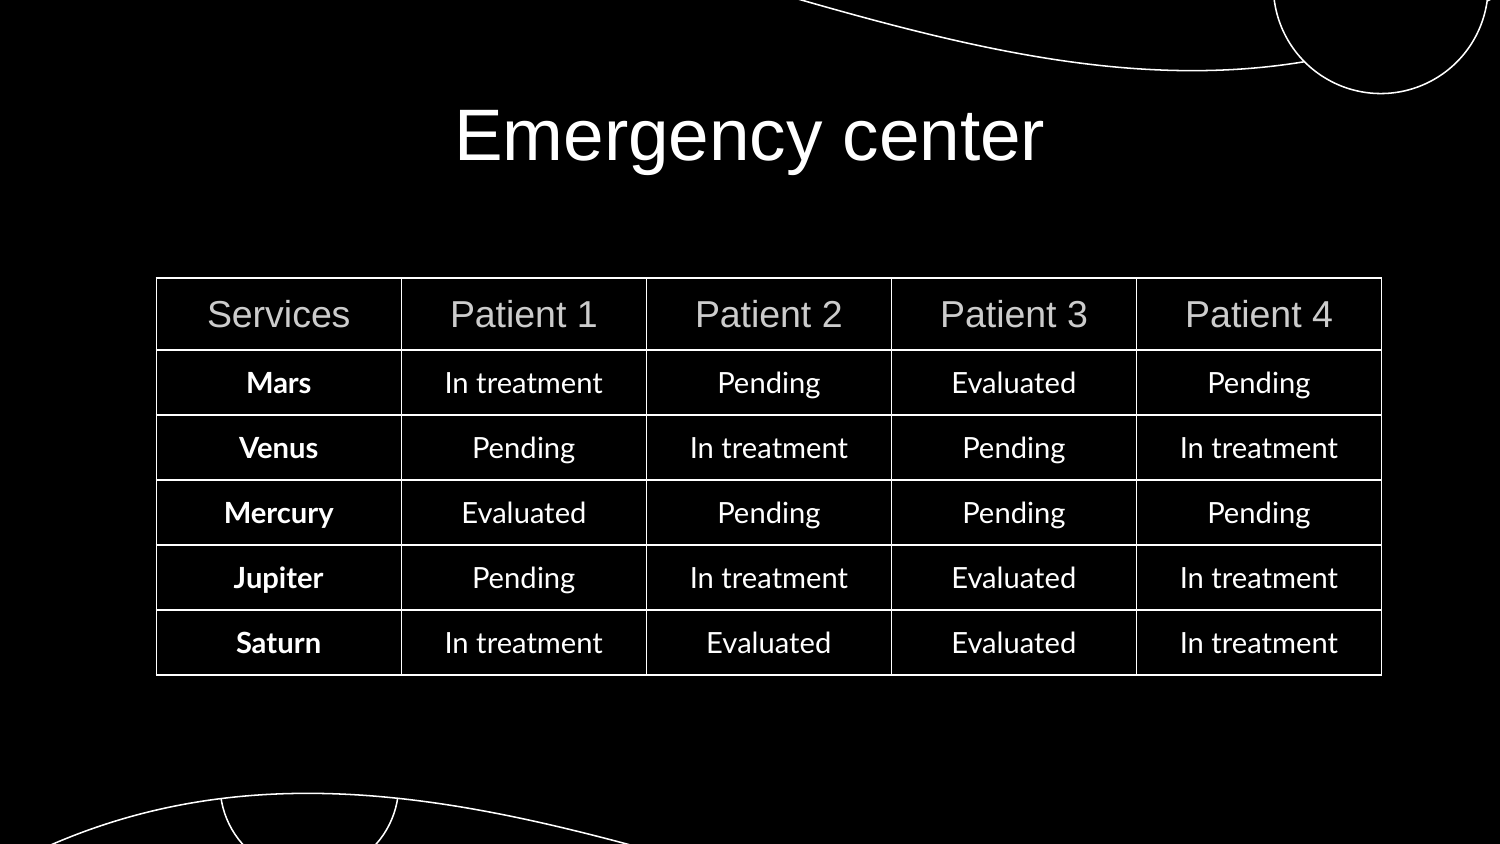

# Emergency center
| Services | Patient 1 | Patient 2 | Patient 3 | Patient 4 |
| --- | --- | --- | --- | --- |
| Mars | In treatment | Pending | Evaluated | Pending |
| Venus | Pending | In treatment | Pending | In treatment |
| Mercury | Evaluated | Pending | Pending | Pending |
| Jupiter | Pending | In treatment | Evaluated | In treatment |
| Saturn | In treatment | Evaluated | Evaluated | In treatment |